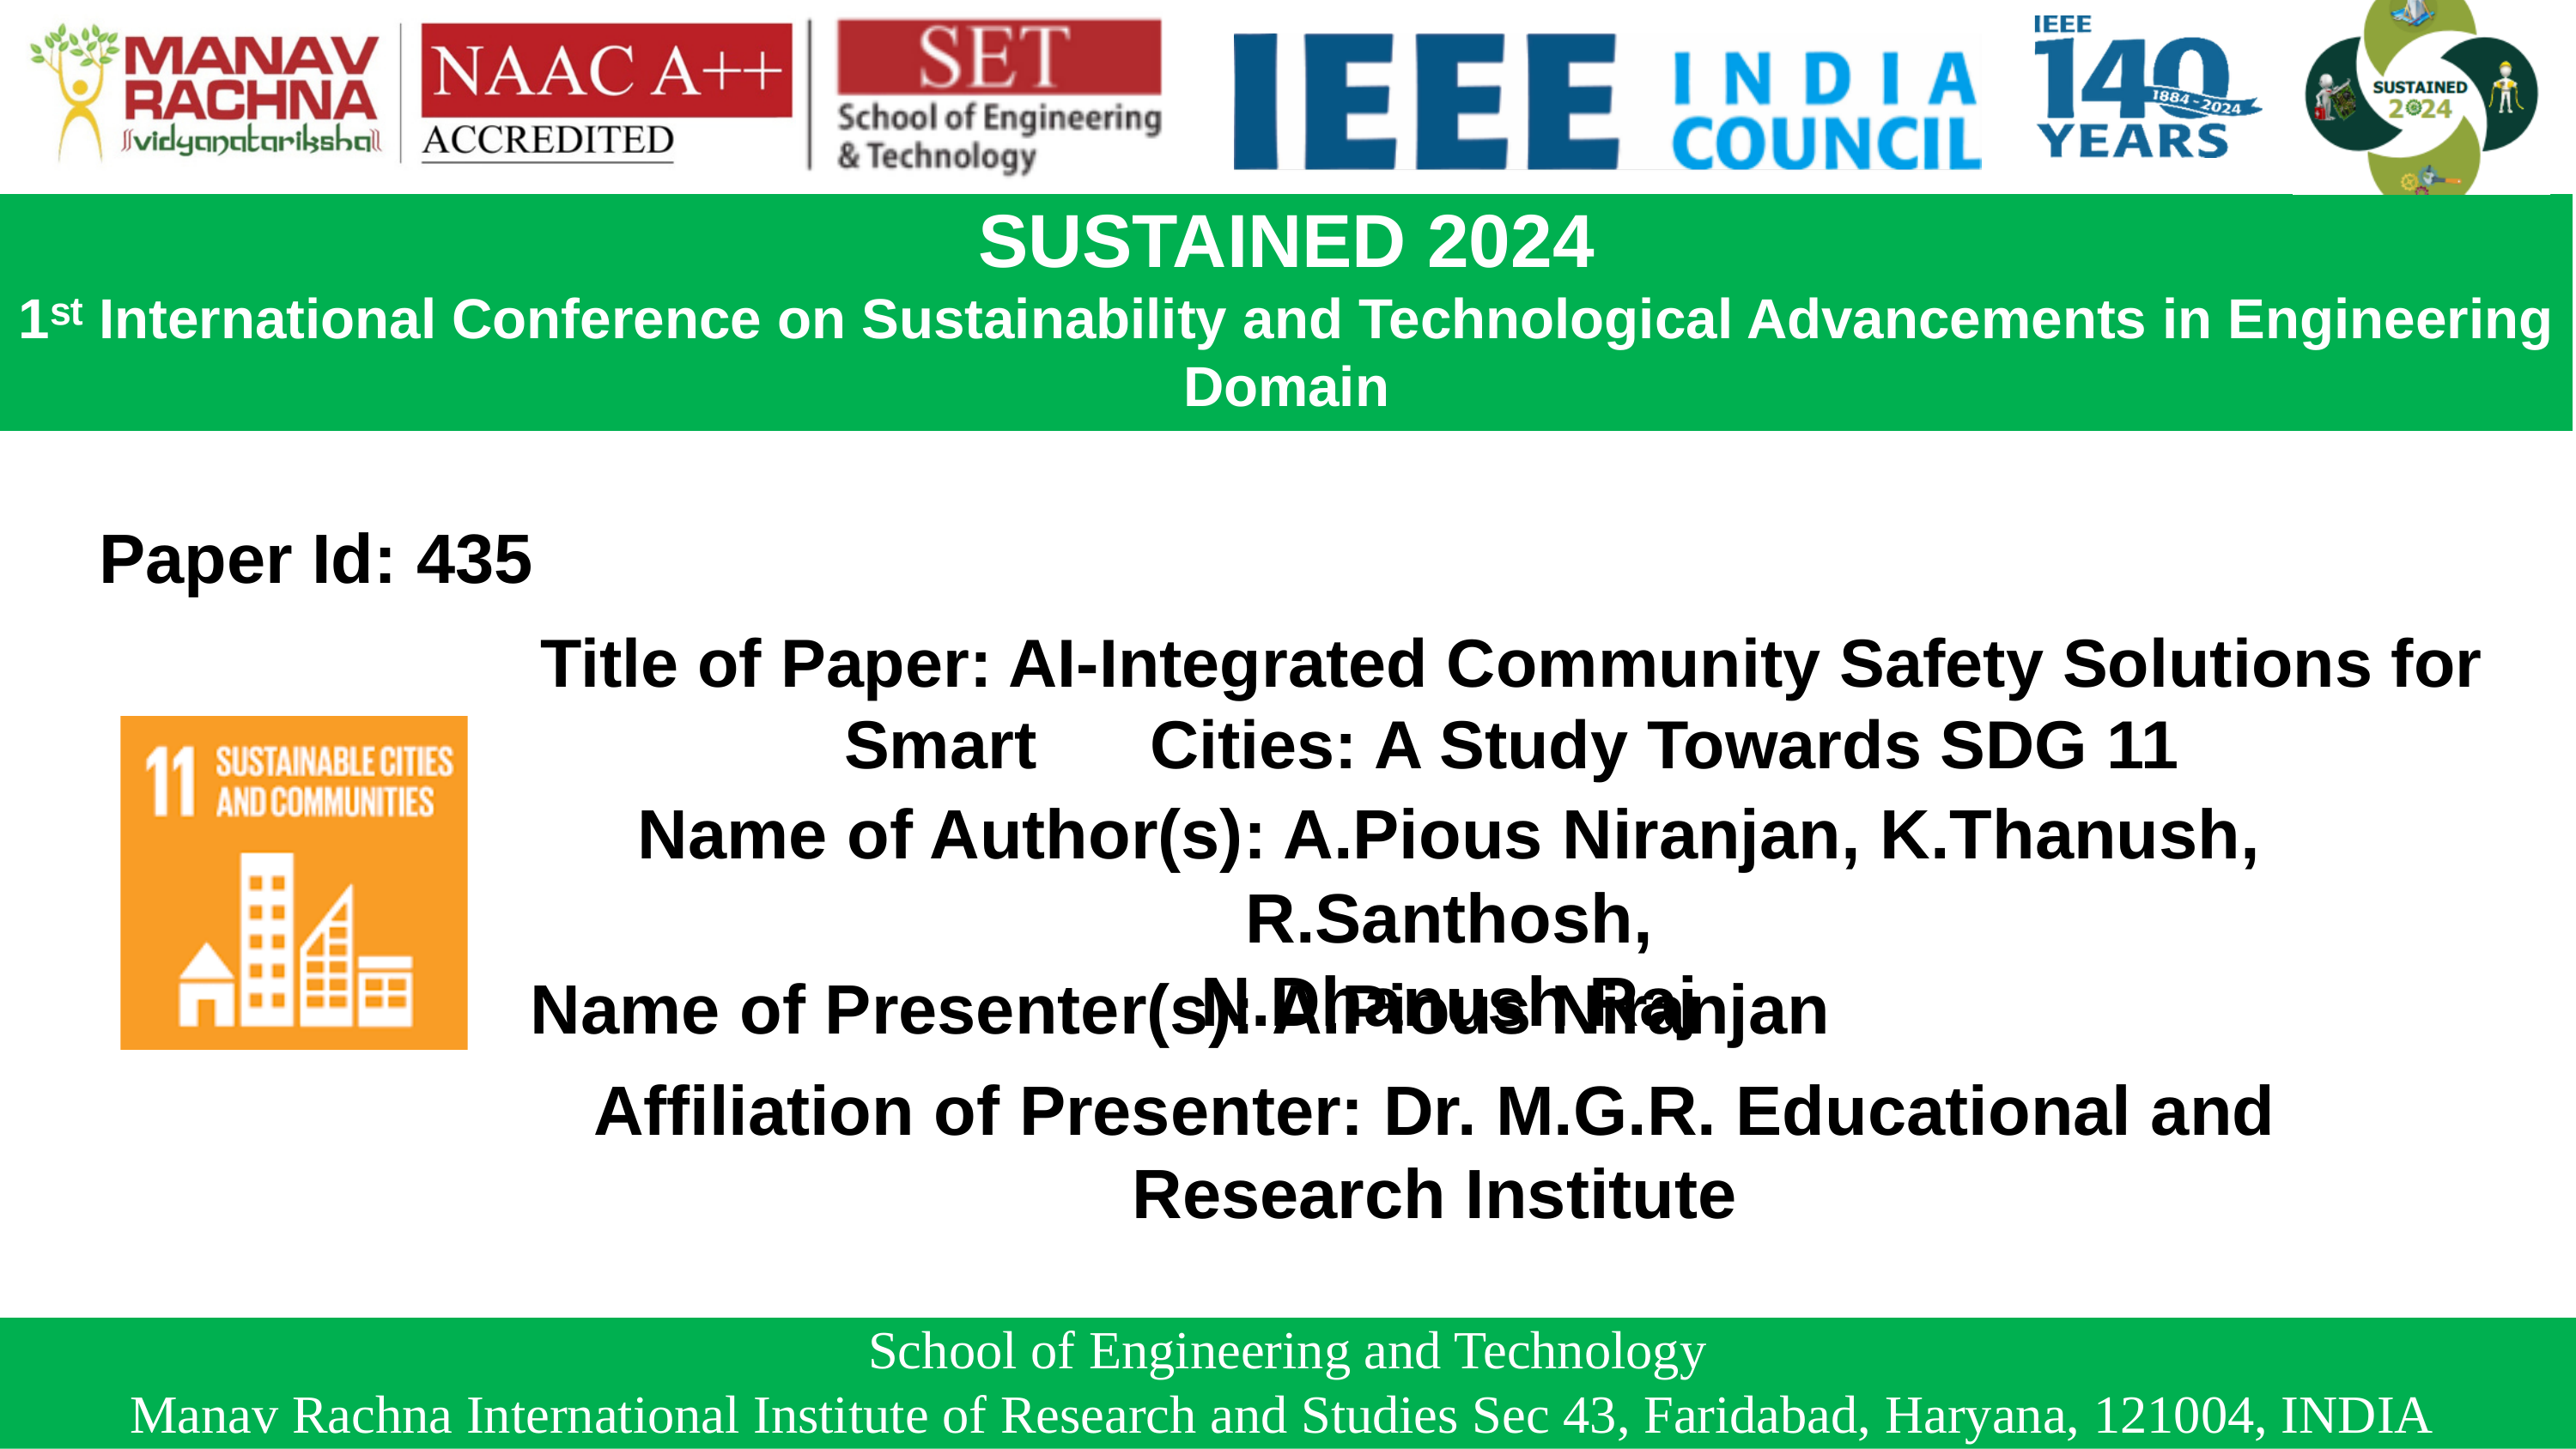

SUSTAINED 2024
1ˢᵗ International Conference on Sustainability and Technological Advancements in Engineering Domain
13 - 14 December, 2024
Paper Id: 435
Title of Paper: AI-Integrated Community Safety Solutions for Smart      Cities: A Study Towards SDG 11

Name of Author(s): A.Pious Niranjan, K.Thanush, R.Santhosh,
N.Dhanush Raj
Name of Presenter(s): A.Pious Niranjan

Affiliation of Presenter: Dr. M.G.R. Educational and Research Institute

School of Engineering and Technology
Manav Rachna International Institute of Research and Studies Sec 43, Faridabad, Haryana, 121004, INDIA
1